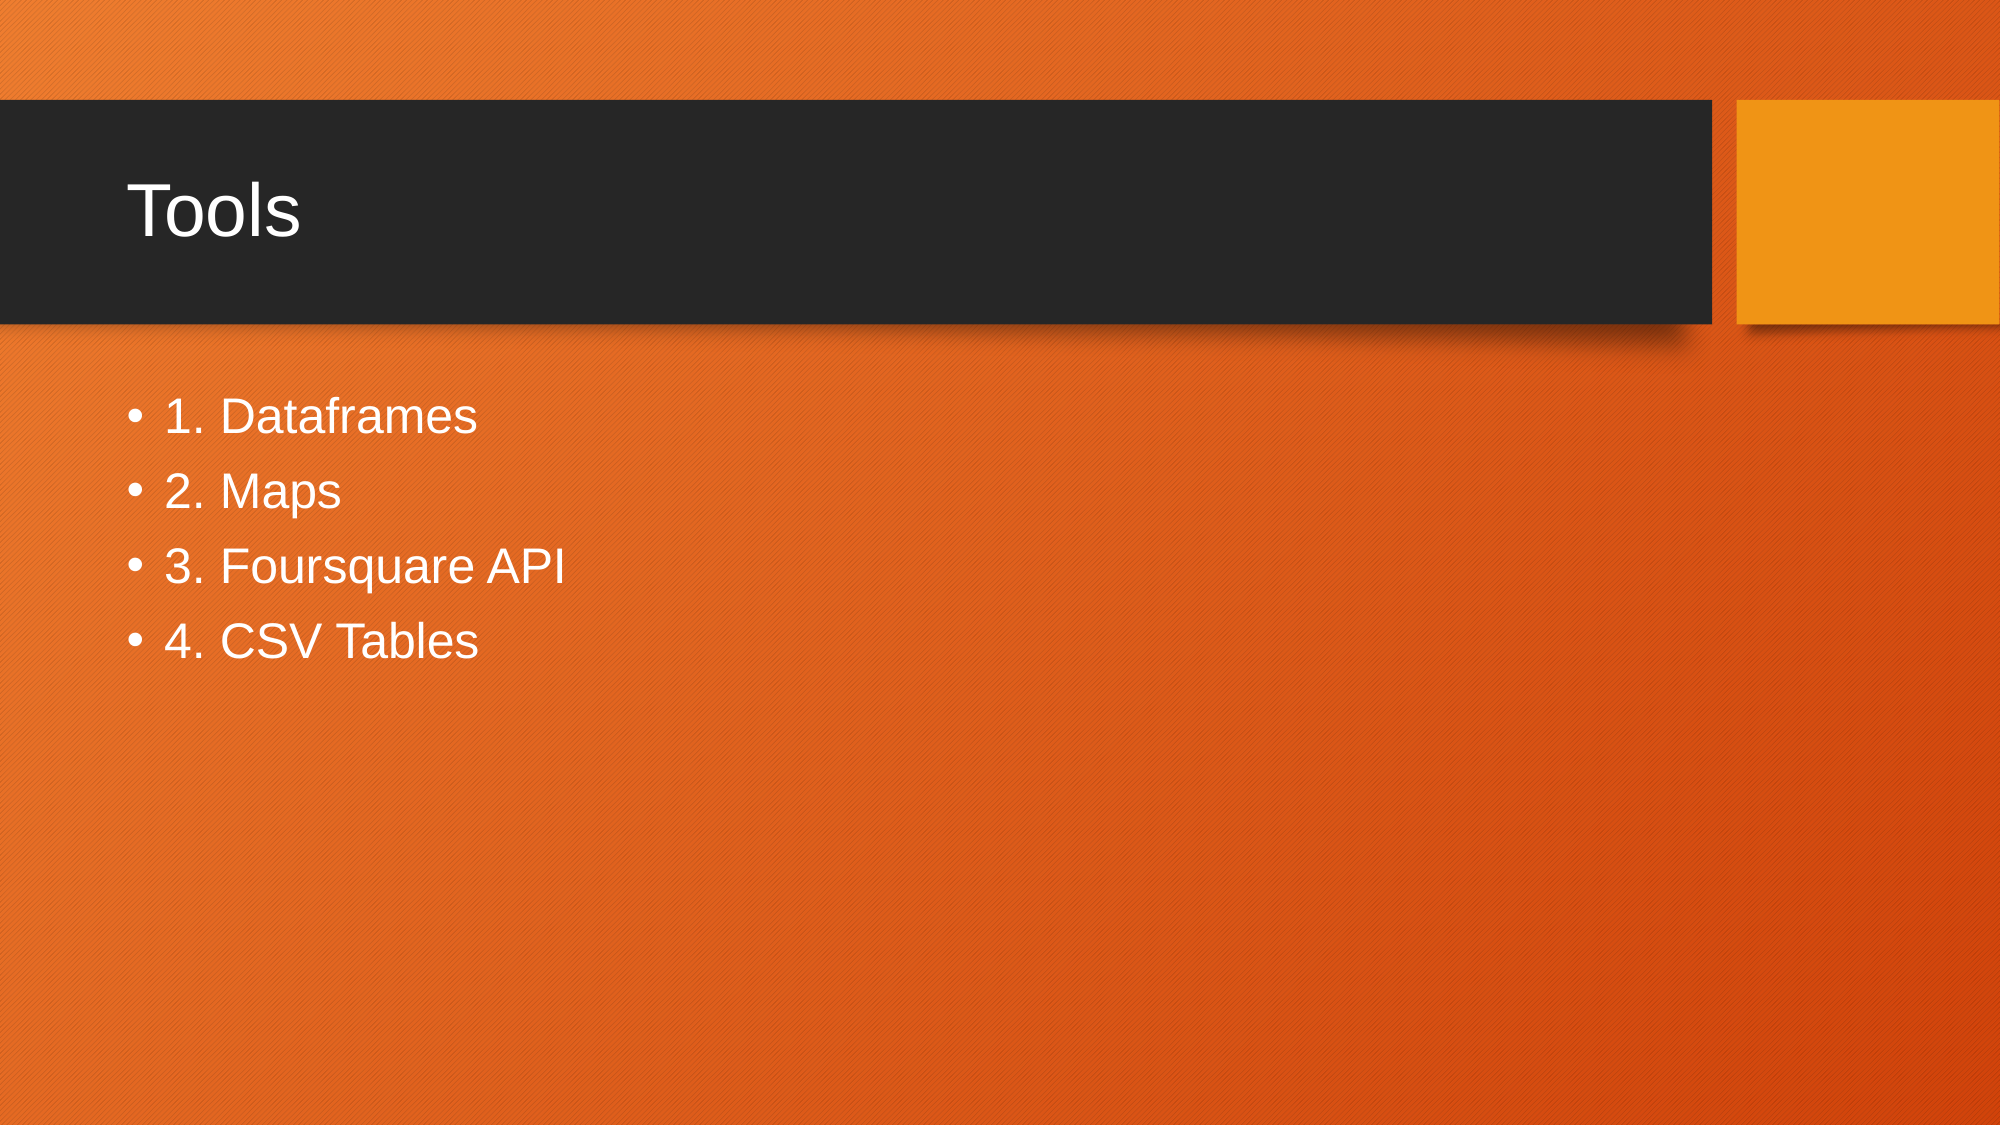

# Tools
1. Dataframes
2. Maps
3. Foursquare API
4. CSV Tables